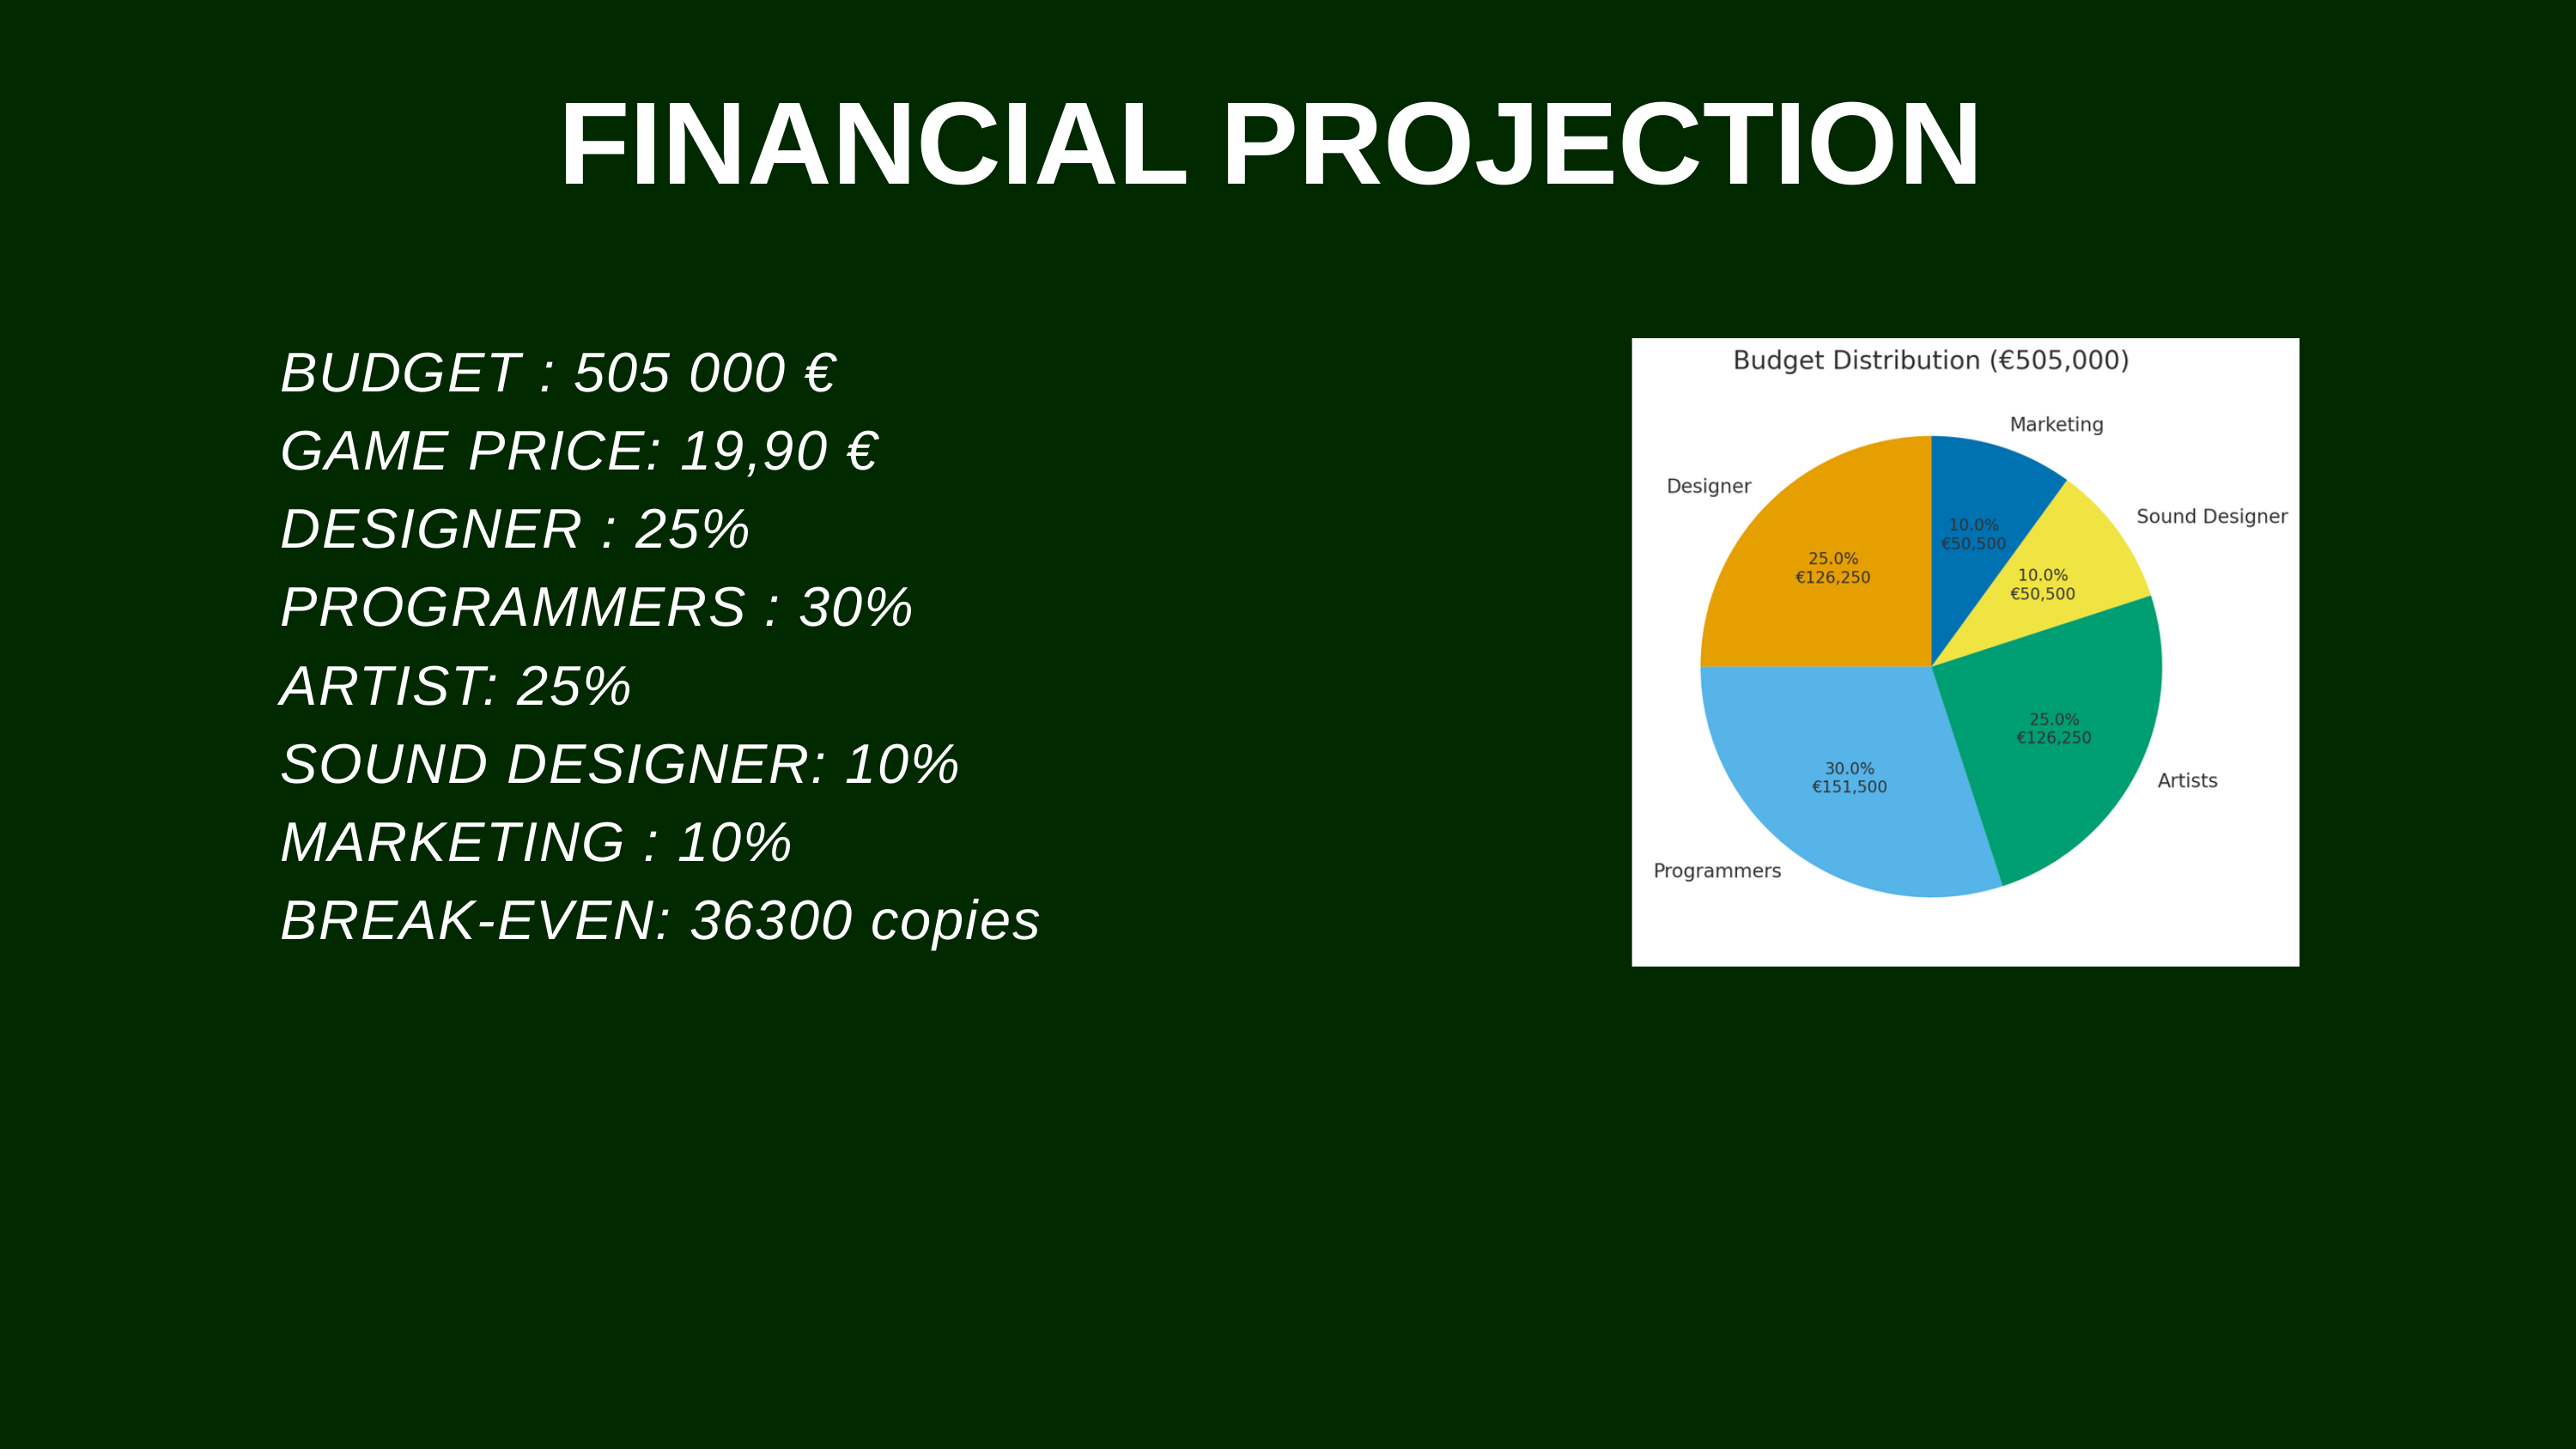

FINANCIAL PROJECTION
BUDGET : 505 000 €
GAME PRICE: 19,90 €
DESIGNER : 25%
PROGRAMMERS : 30%
ARTIST: 25%
SOUND DESIGNER: 10%
MARKETING : 10%
BREAK-EVEN: 36300 copies